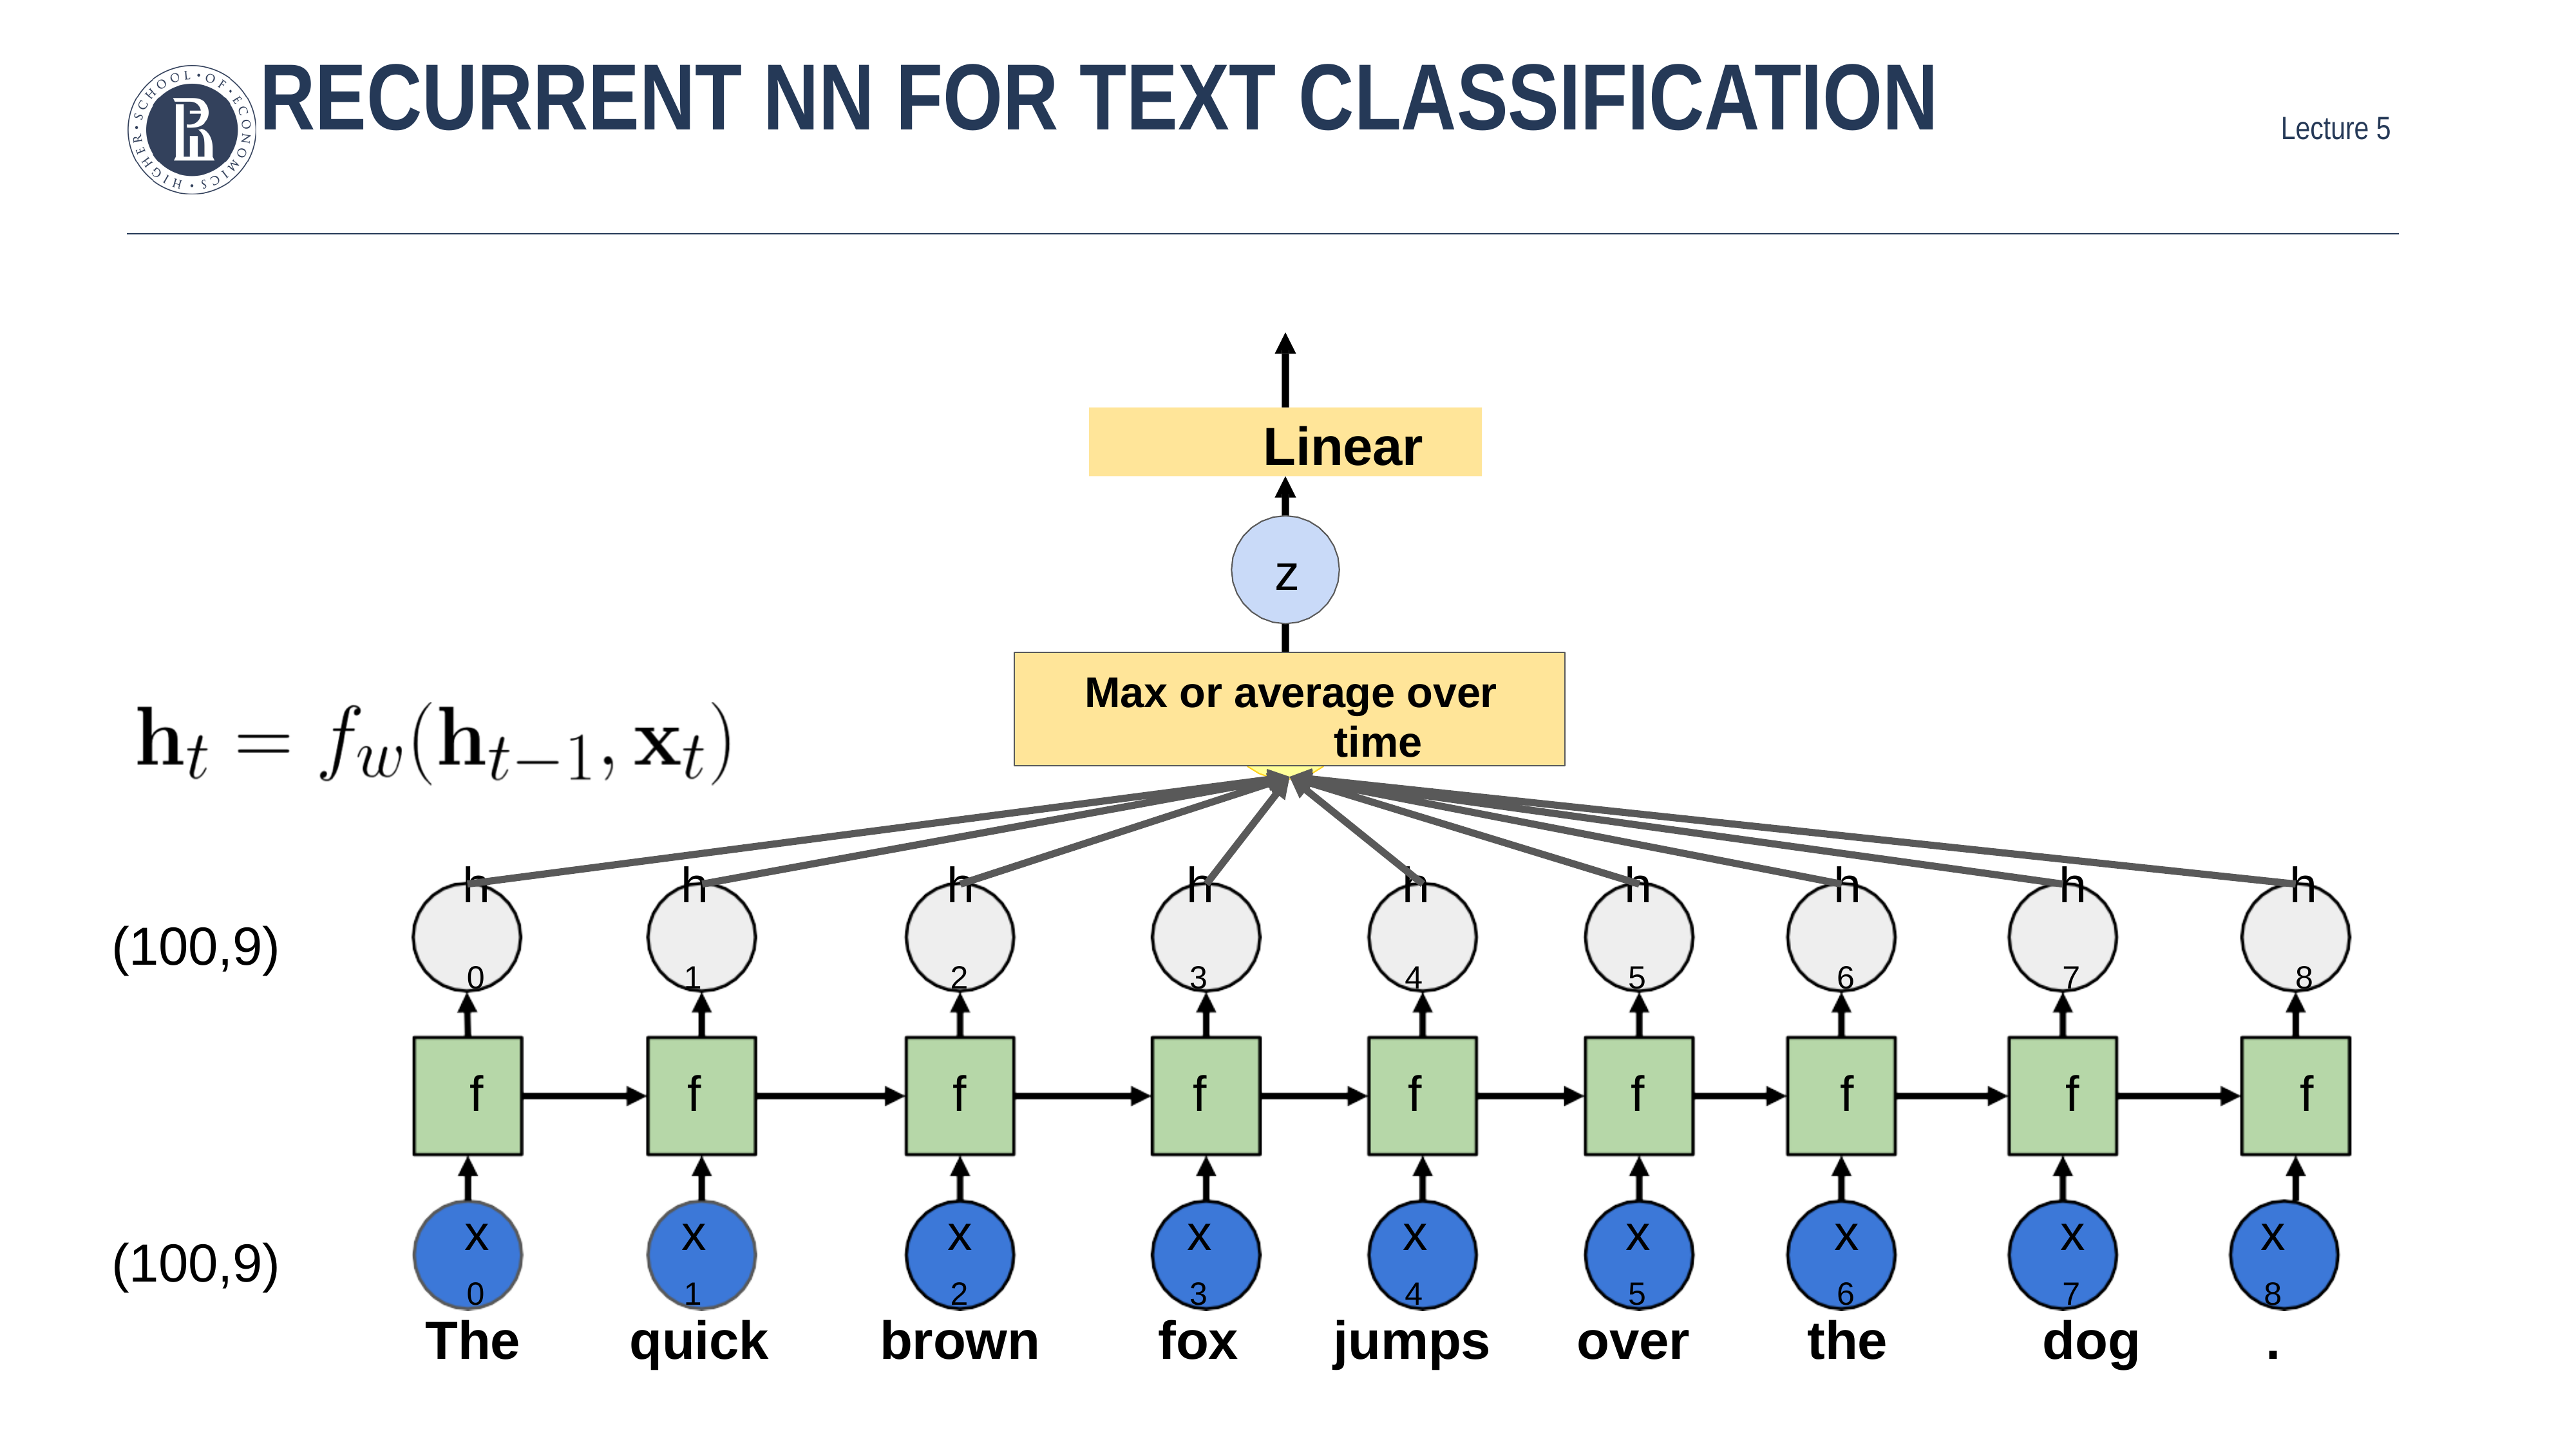

# Recurrent NN for text classification

Linear

z
Max or average over  time

?

| h | h | h | h | h | h | h | h | h |
| --- | --- | --- | --- | --- | --- | --- | --- | --- |
| 0 | 1 | 2 | 3 | 4 | 5 | 6 | 7 | 8 |
| f | f | f | f | f | f | f | f | f |
| x | x | x | x | x | x | x | x | x |
| 0 | 1 | 2 | 3 | 4 | 5 | 6 | 7 | 8 |
| The | quick | brown | fox | jumps | over | the | dog | . |
(100,9)
(100,9)